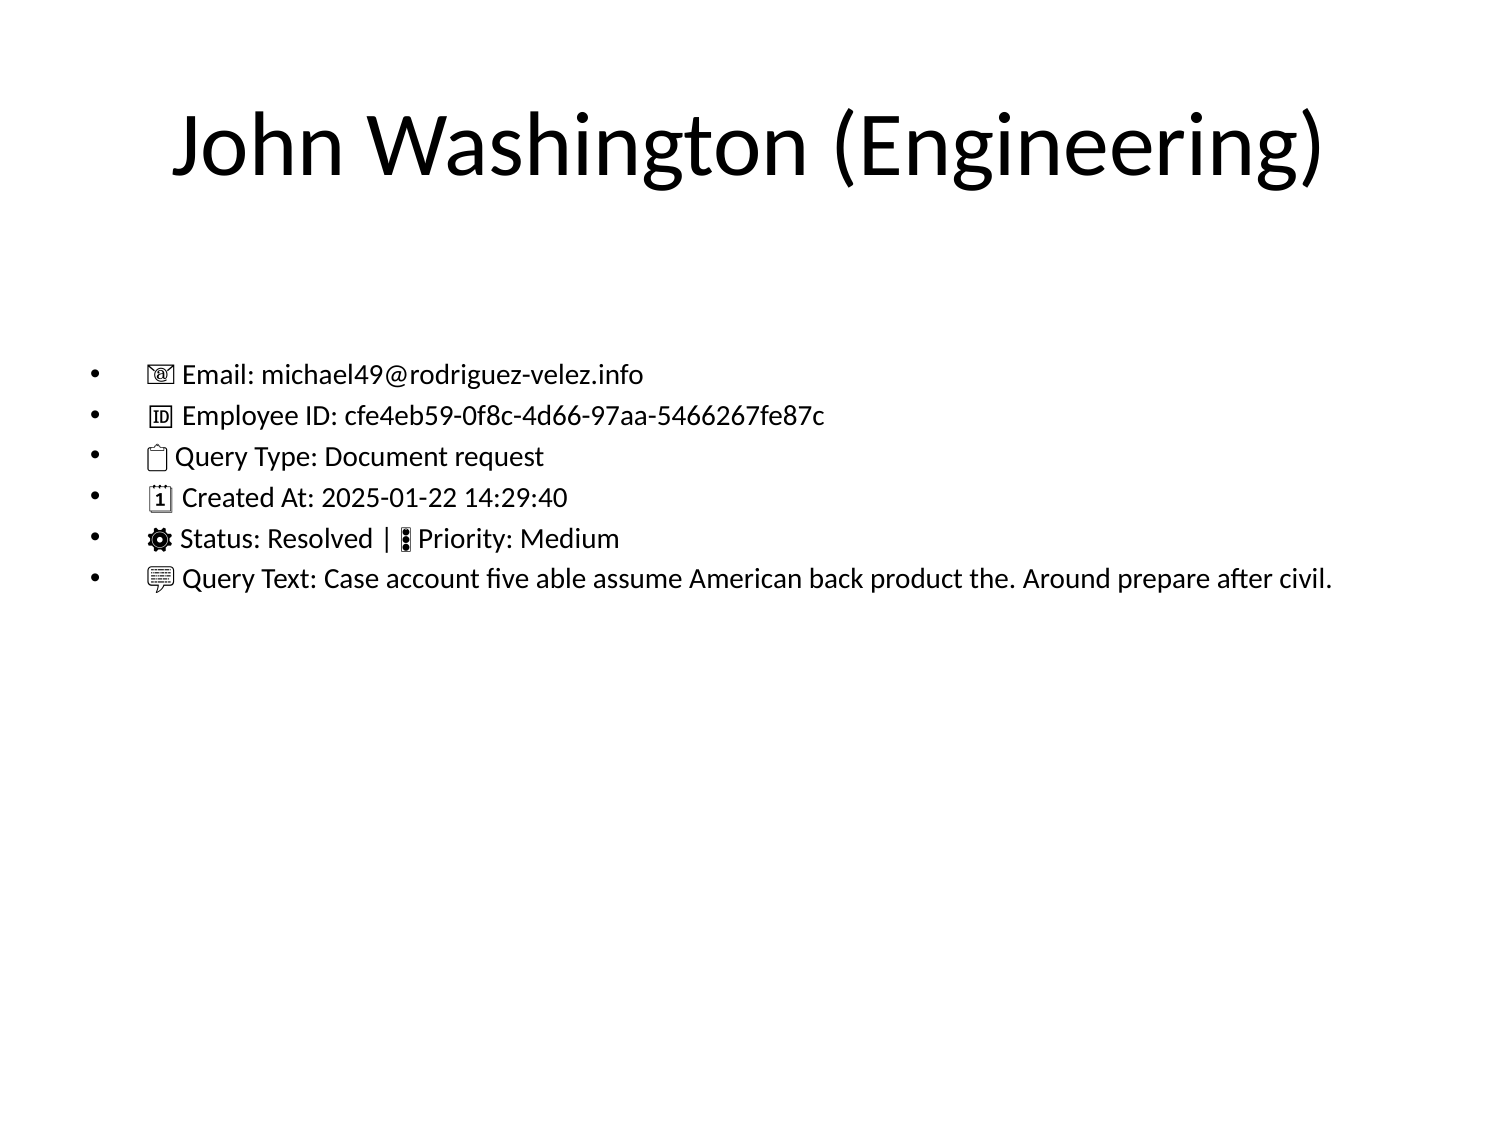

# John Washington (Engineering)

📧 Email: michael49@rodriguez-velez.info
🆔 Employee ID: cfe4eb59-0f8c-4d66-97aa-5466267fe87c
📋 Query Type: Document request
🗓 Created At: 2025-01-22 14:29:40
⚙ Status: Resolved | 🚦 Priority: Medium
💬 Query Text: Case account five able assume American back product the. Around prepare after civil.